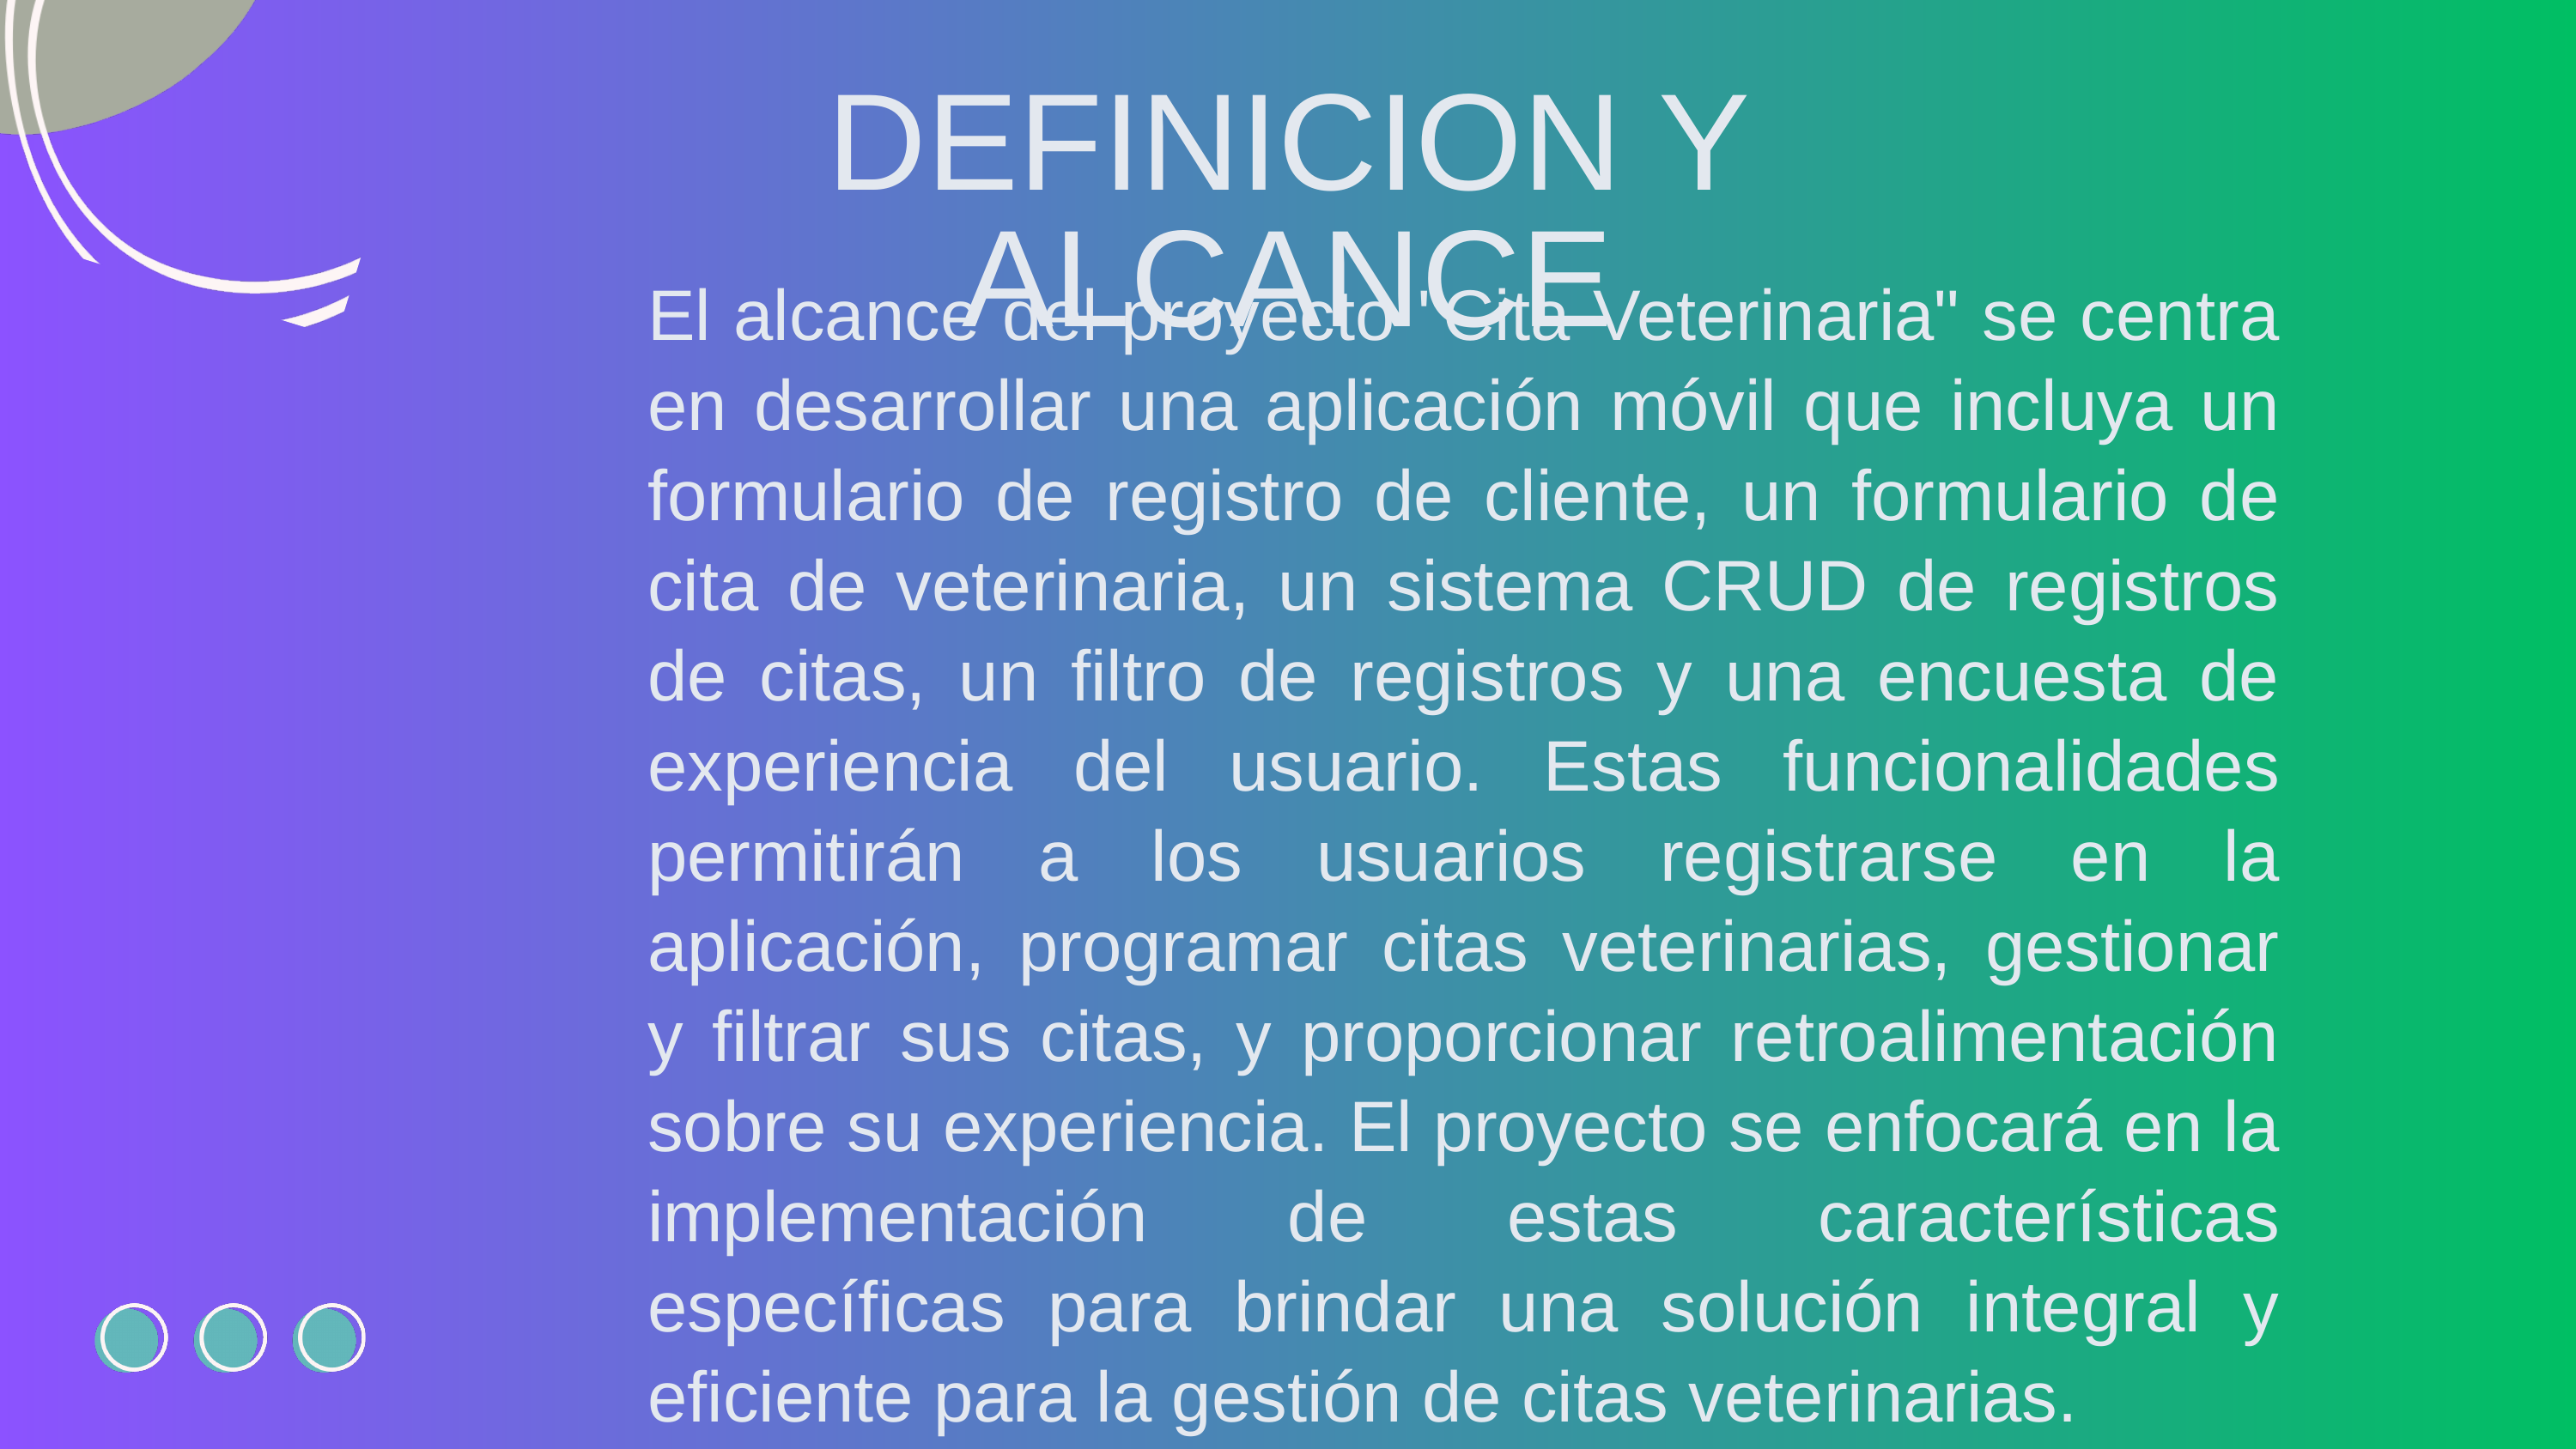

DEFINICION Y ALCANCE
El alcance del proyecto "Cita Veterinaria" se centra en desarrollar una aplicación móvil que incluya un formulario de registro de cliente, un formulario de cita de veterinaria, un sistema CRUD de registros de citas, un filtro de registros y una encuesta de experiencia del usuario. Estas funcionalidades permitirán a los usuarios registrarse en la aplicación, programar citas veterinarias, gestionar y filtrar sus citas, y proporcionar retroalimentación sobre su experiencia. El proyecto se enfocará en la implementación de estas características específicas para brindar una solución integral y eficiente para la gestión de citas veterinarias.